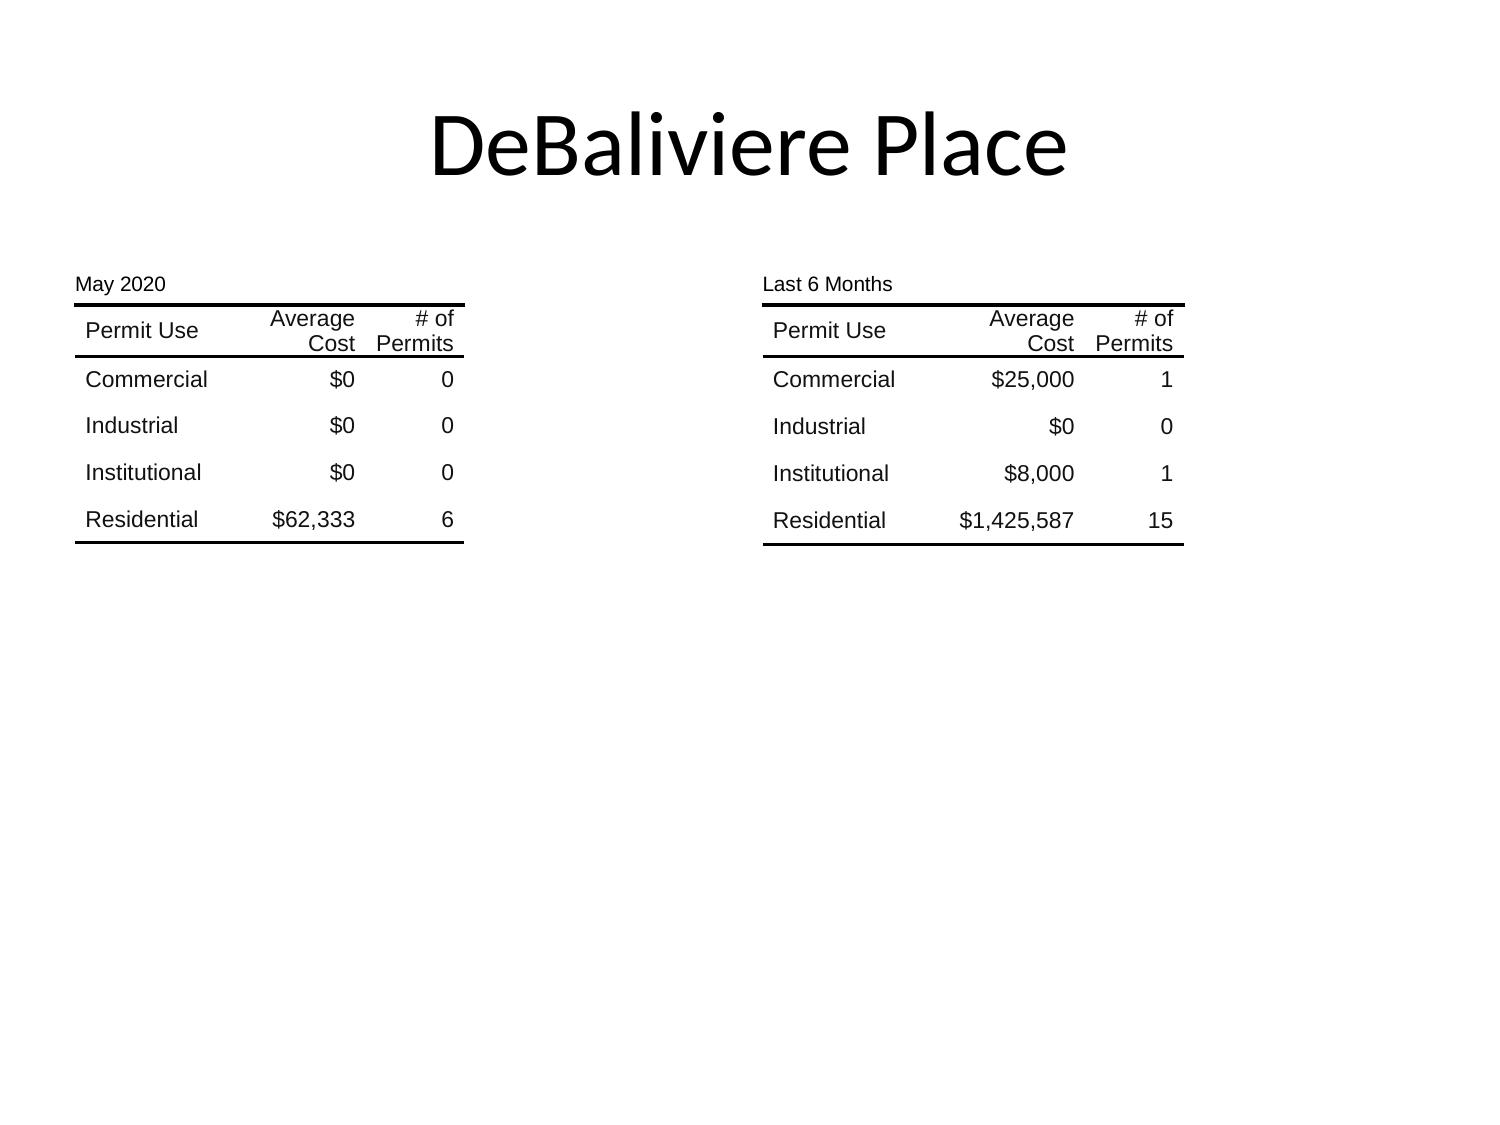

# DeBaliviere Place
| May 2020 | May 2020 | May 2020 |
| --- | --- | --- |
| Permit Use | Average Cost | # of Permits |
| Commercial | $0 | 0 |
| Industrial | $0 | 0 |
| Institutional | $0 | 0 |
| Residential | $62,333 | 6 |
| Last 6 Months | Last 6 Months | Last 6 Months |
| --- | --- | --- |
| Permit Use | Average Cost | # of Permits |
| Commercial | $25,000 | 1 |
| Industrial | $0 | 0 |
| Institutional | $8,000 | 1 |
| Residential | $1,425,587 | 15 |